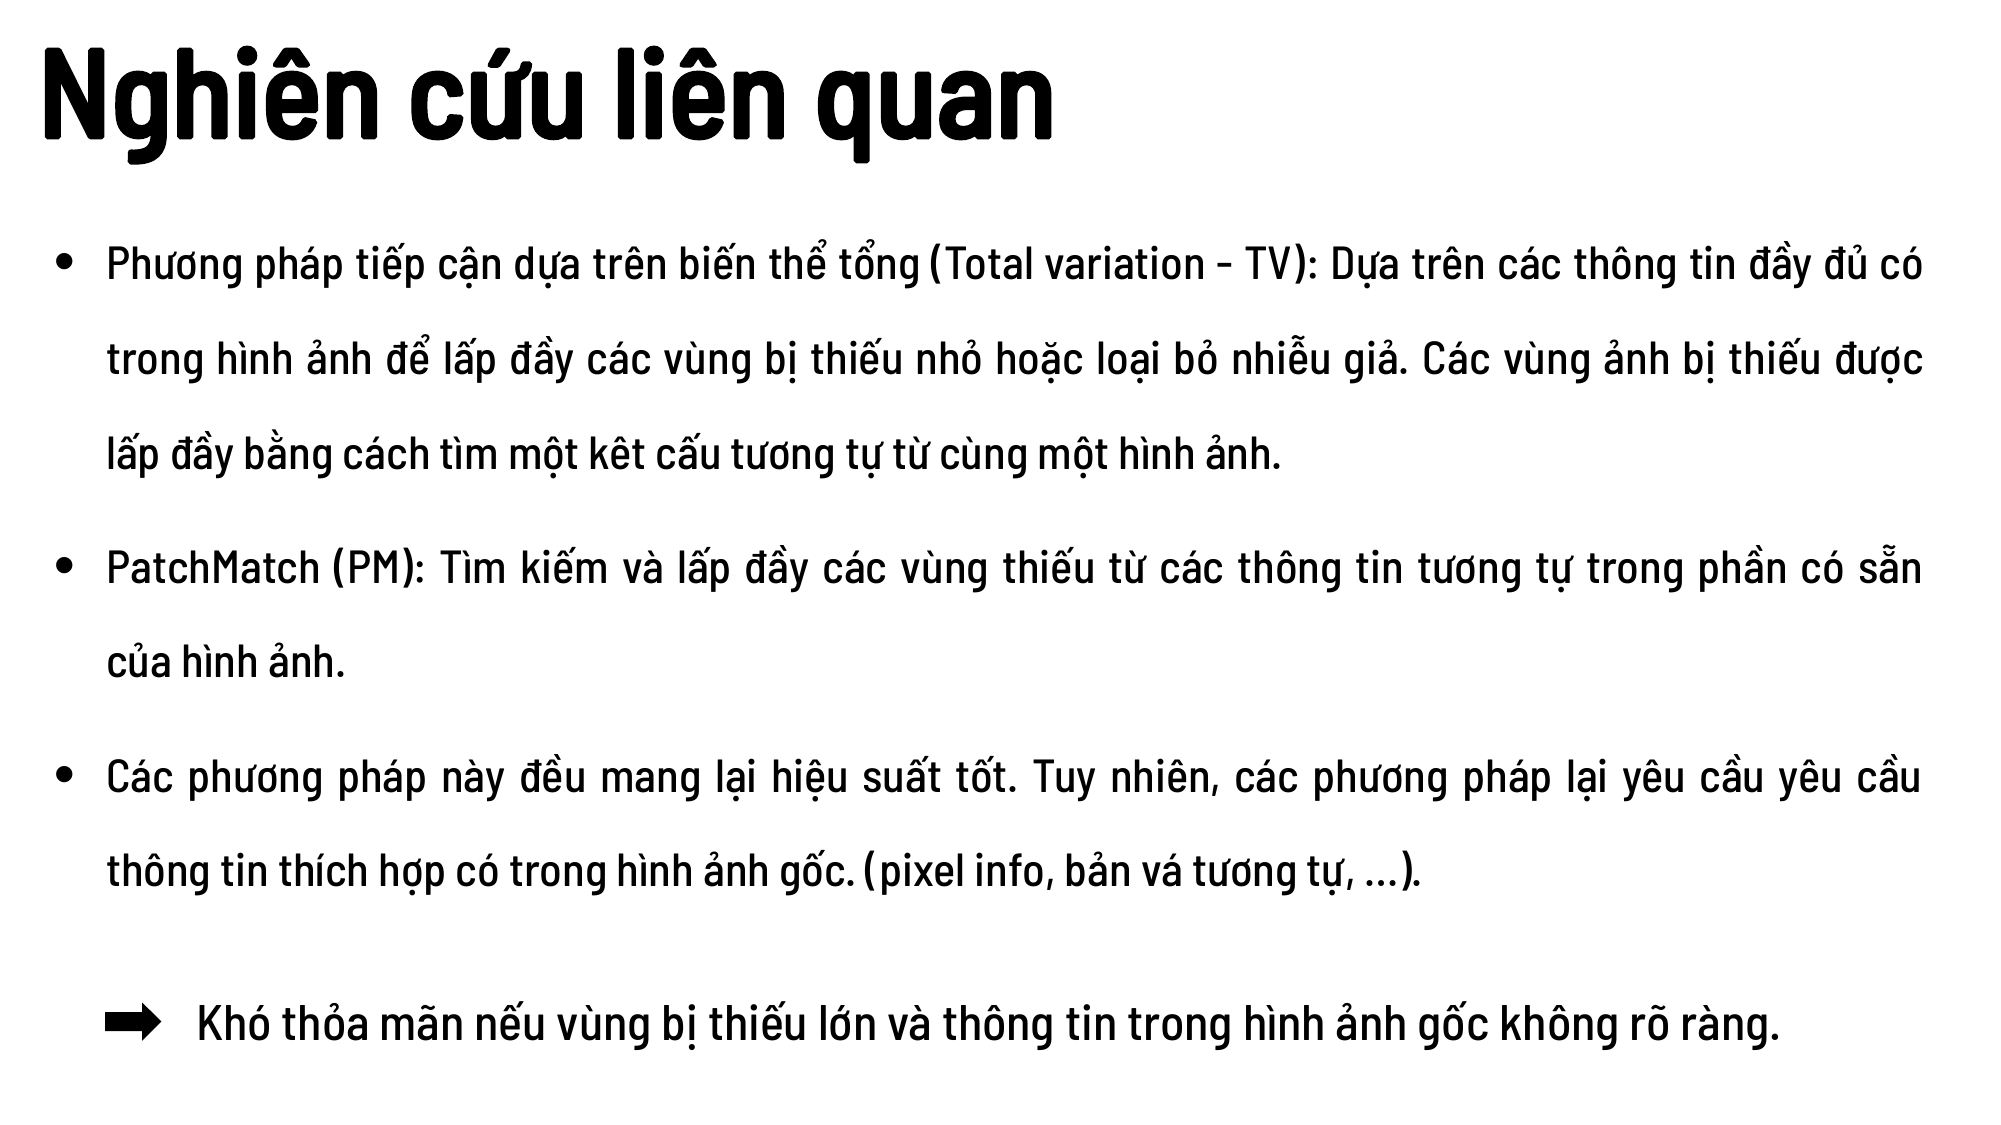

# Nghiên cứu liên quan
Phương pháp tiếp cận dựa trên biến thể tổng (Total variation - TV): Dựa trên các thông tin đầy đủ có trong hình ảnh để lấp đầy các vùng bị thiếu nhỏ hoặc loại bỏ nhiễu giả. Các vùng ảnh bị thiếu được lấp đầy bằng cách tìm một kêt cấu tương tự từ cùng một hình ảnh.
PatchMatch (PM): Tìm kiếm và lấp đầy các vùng thiếu từ các thông tin tương tự trong phần có sẵn của hình ảnh.
Các phương pháp này đều mang lại hiệu suất tốt. Tuy nhiên, các phương pháp lại yêu cầu yêu cầu thông tin thích hợp có trong hình ảnh gốc. (pixel info, bản vá tương tự, …).
Khó thỏa mãn nếu vùng bị thiếu lớn và thông tin trong hình ảnh gốc không rõ ràng.